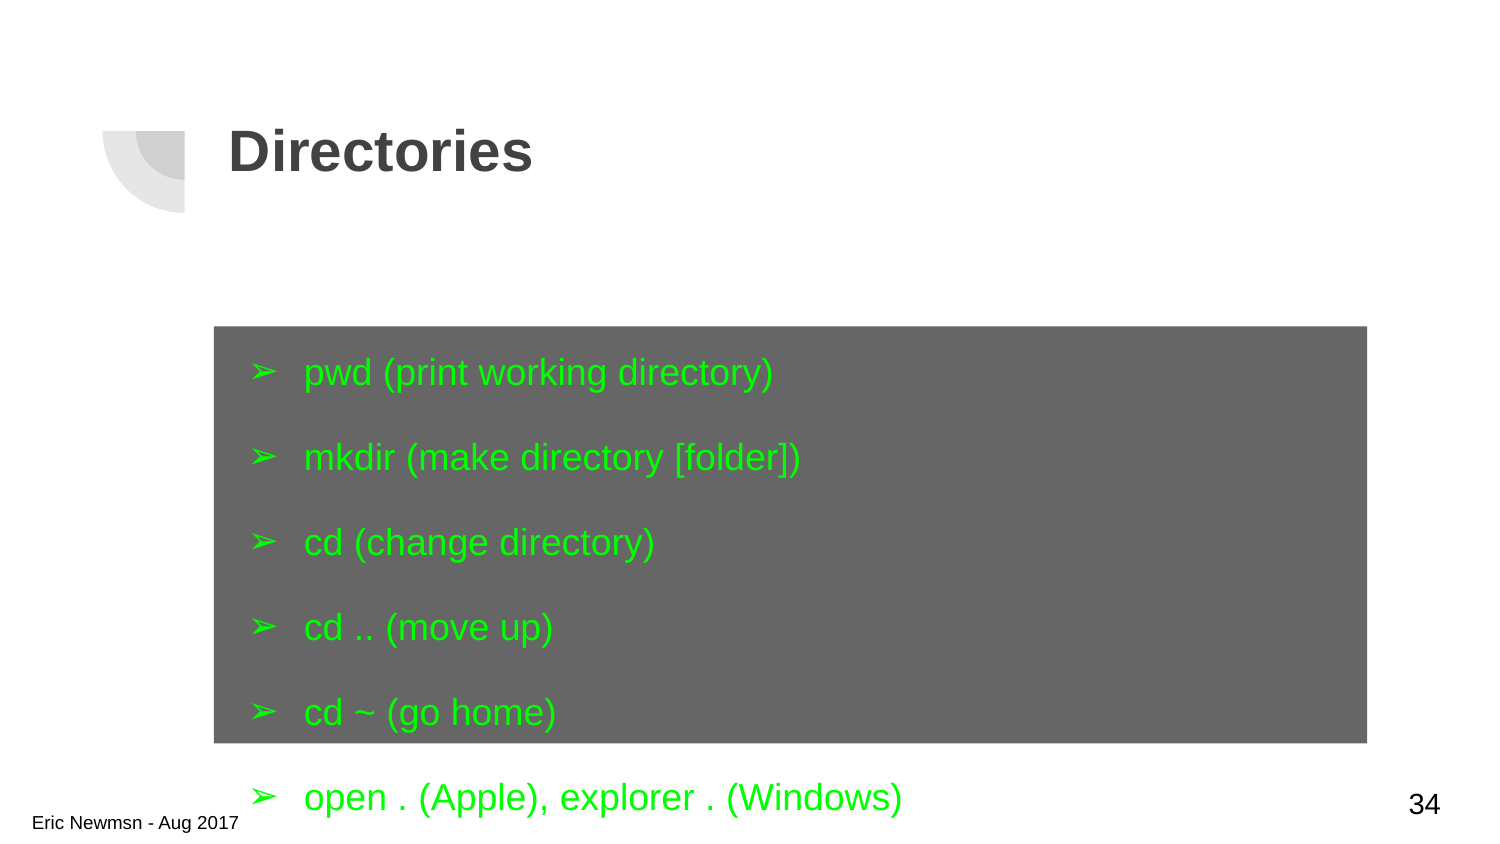

# Directories
pwd (print working directory)
mkdir (make directory [folder])
cd (change directory)
cd .. (move up)
cd ~ (go home)
open . (Apple), explorer . (Windows)
rm -r (remove directory)
34